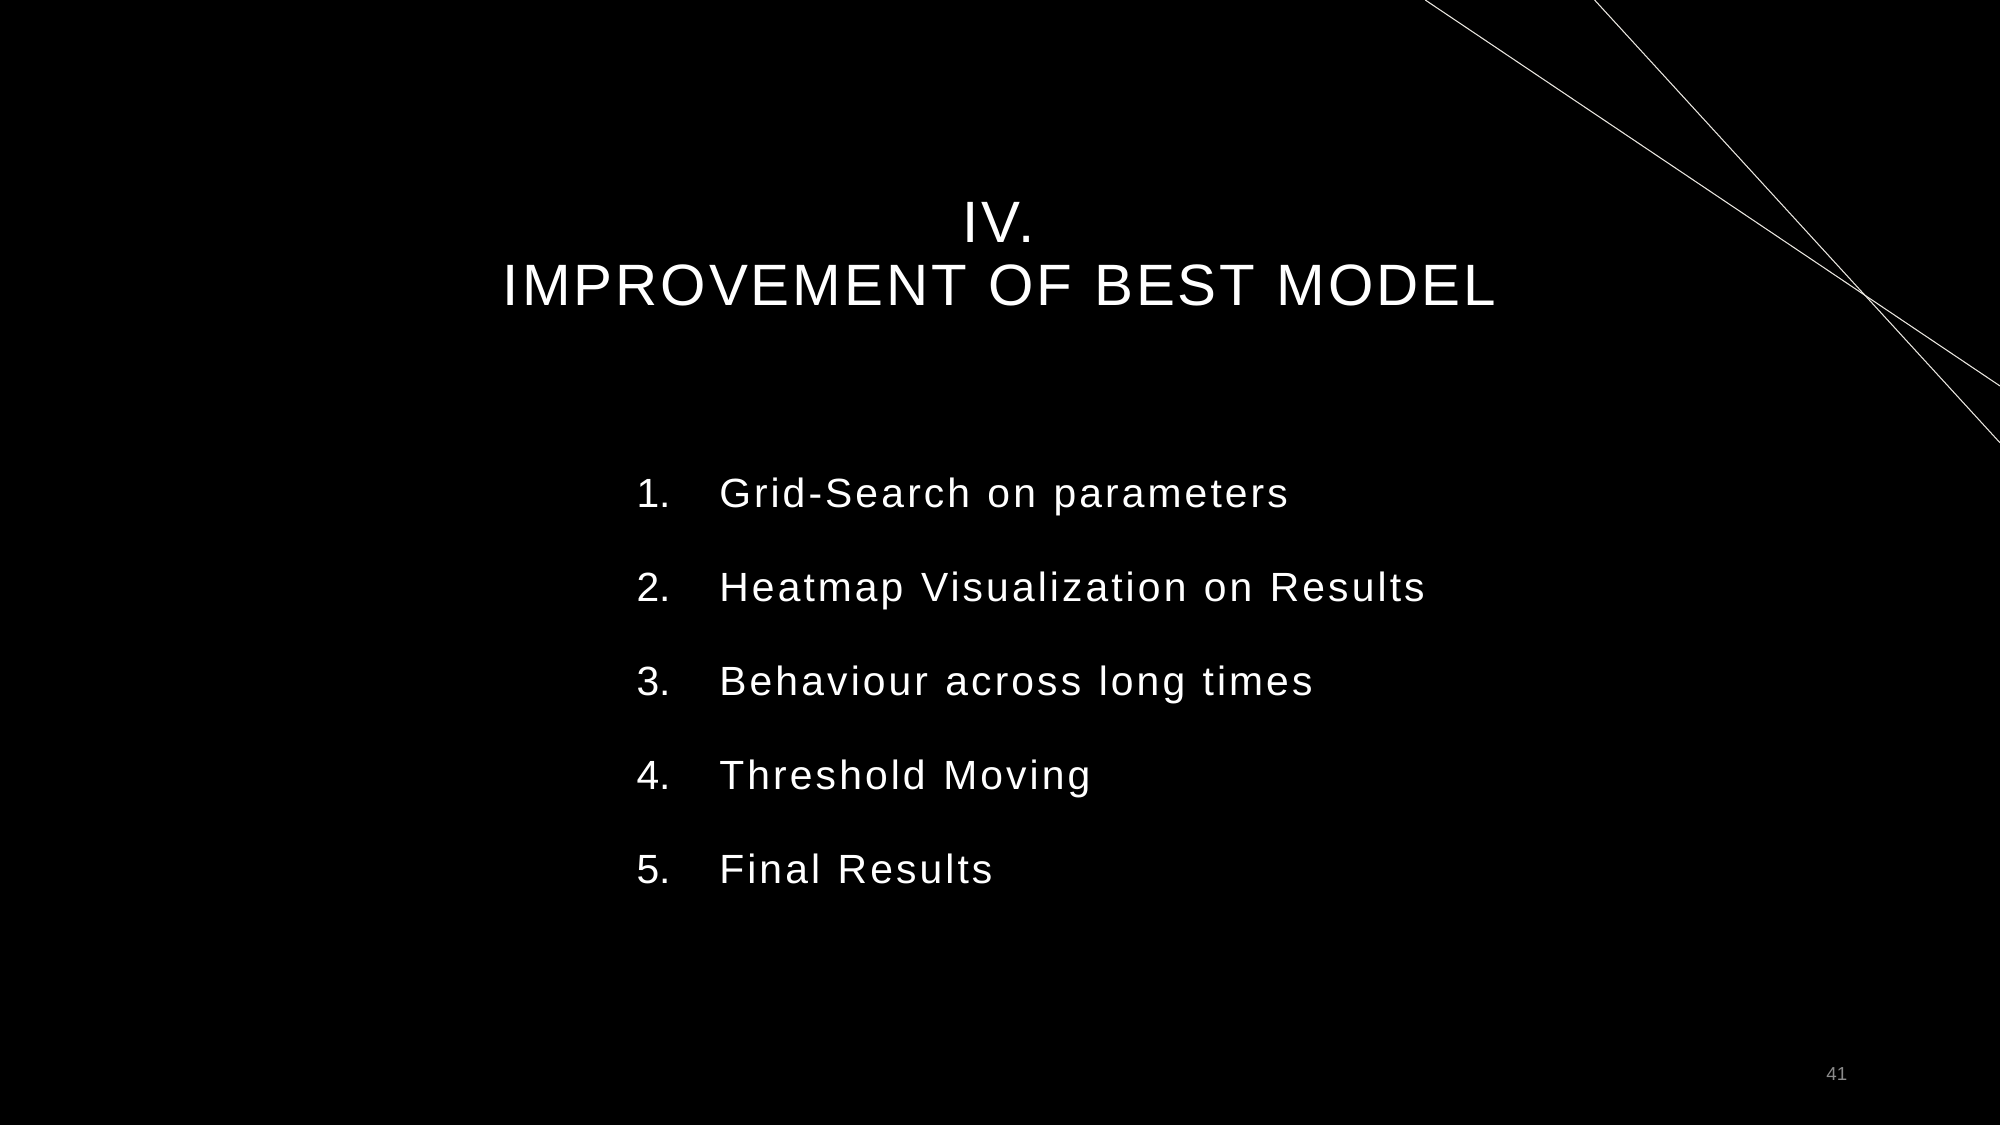

# iv. Improvement of best model
Grid-Search on parameters
Heatmap Visualization on Results
Behaviour across long times
Threshold Moving
Final Results

41